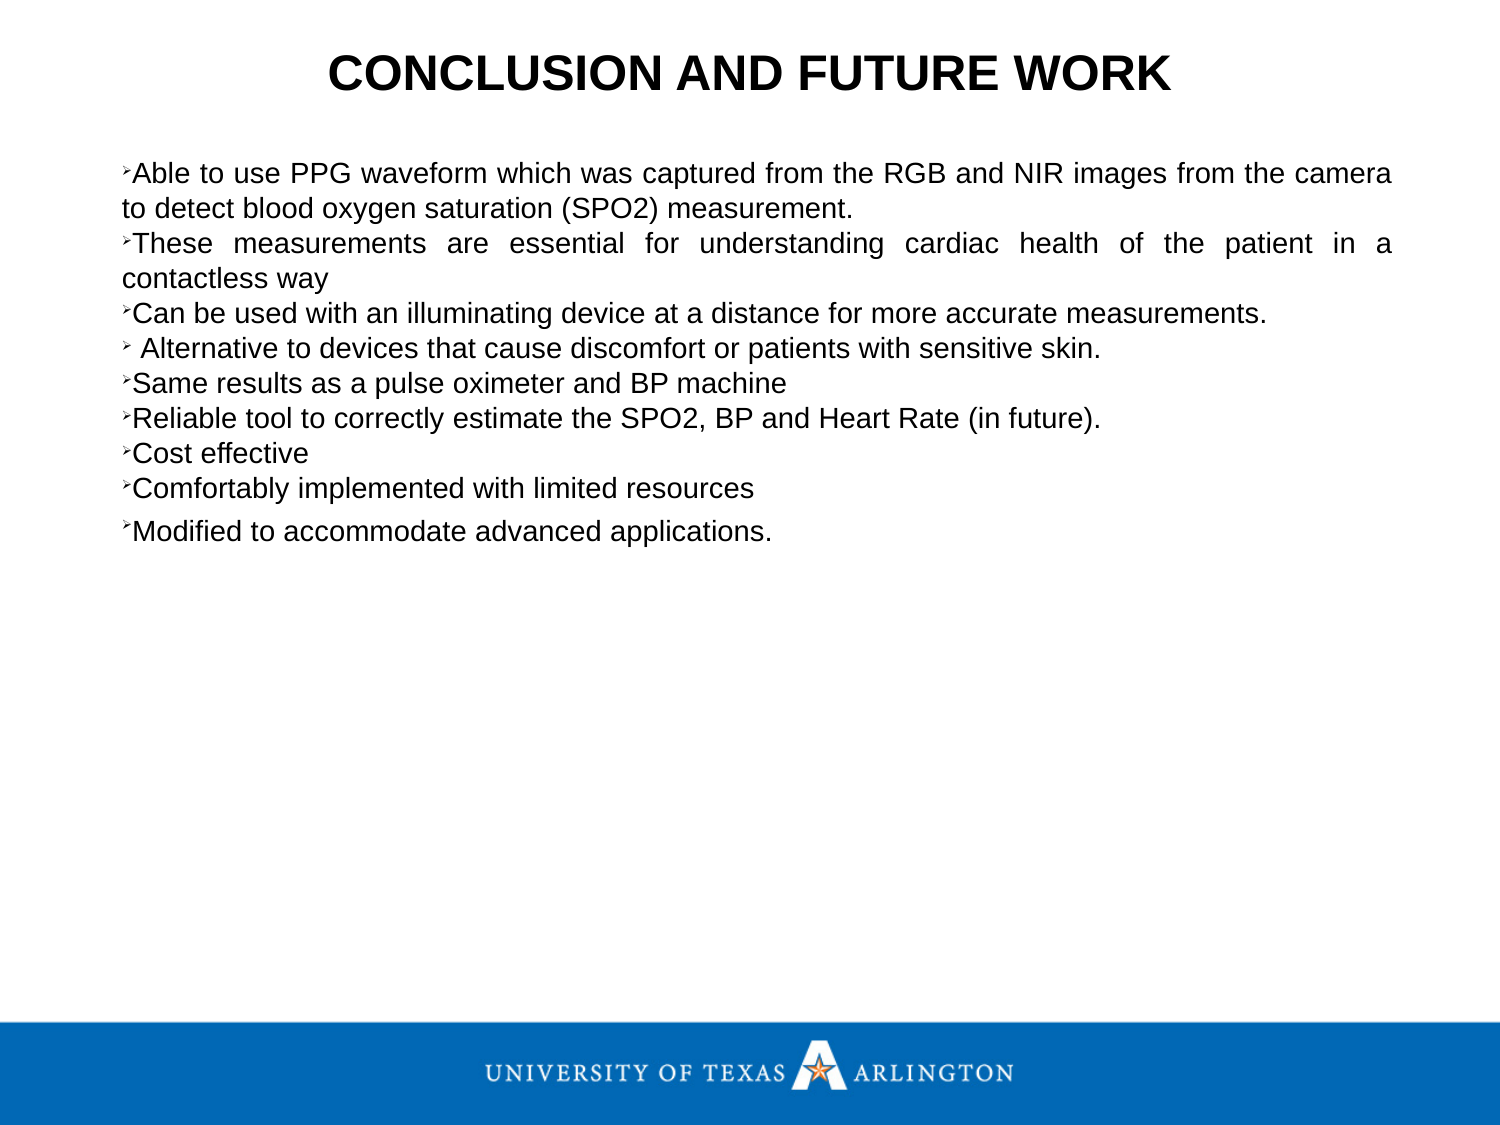

CONCLUSION AND FUTURE WORK
Able to use PPG waveform which was captured from the RGB and NIR images from the camera to detect blood oxygen saturation (SPO2) measurement.
These measurements are essential for understanding cardiac health of the patient in a contactless way
Can be used with an illuminating device at a distance for more accurate measurements.
 Alternative to devices that cause discomfort or patients with sensitive skin.
Same results as a pulse oximeter and BP machine
Reliable tool to correctly estimate the SPO2, BP and Heart Rate (in future).
Cost effective
Comfortably implemented with limited resources
Modified to accommodate advanced applications.